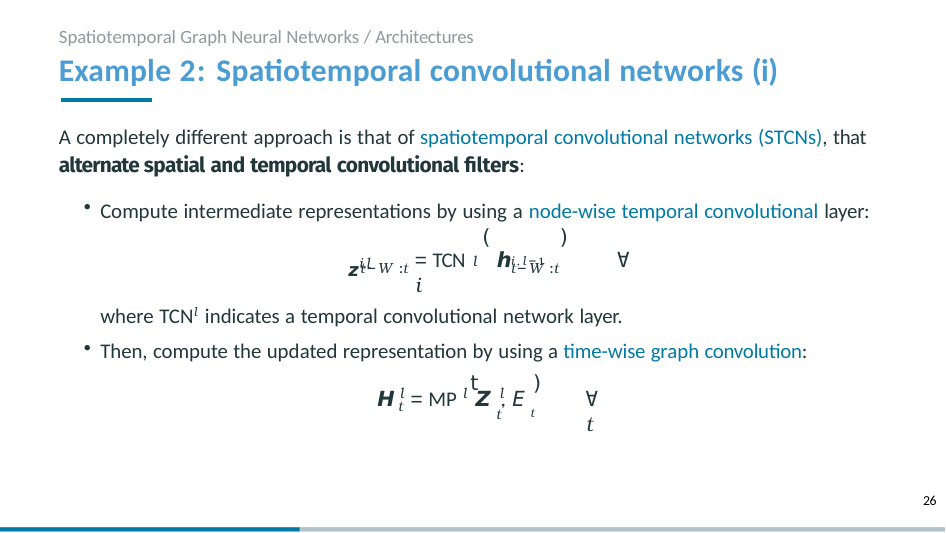

Spatiotemporal Graph Neural Networks / Architectures
# Example 2: Spatiotemporal convolutional networks (i)

A completely different approach is that of spatiotemporal convolutional networks (STCNs), that
alternate spatial and temporal convolutional filters:
Compute intermediate representations by using a node-wise temporal convolutional layer:
(	)
zi,l
l	i,l−1
= TCN	h	∀ i
t−W :t	t−W :t
where TCNl indicates a temporal convolutional network layer.
Then, compute the updated representation by using a time-wise graph convolution:
t	)
l	l	l
H = MP  Z , E
∀ t
t
t	t
26